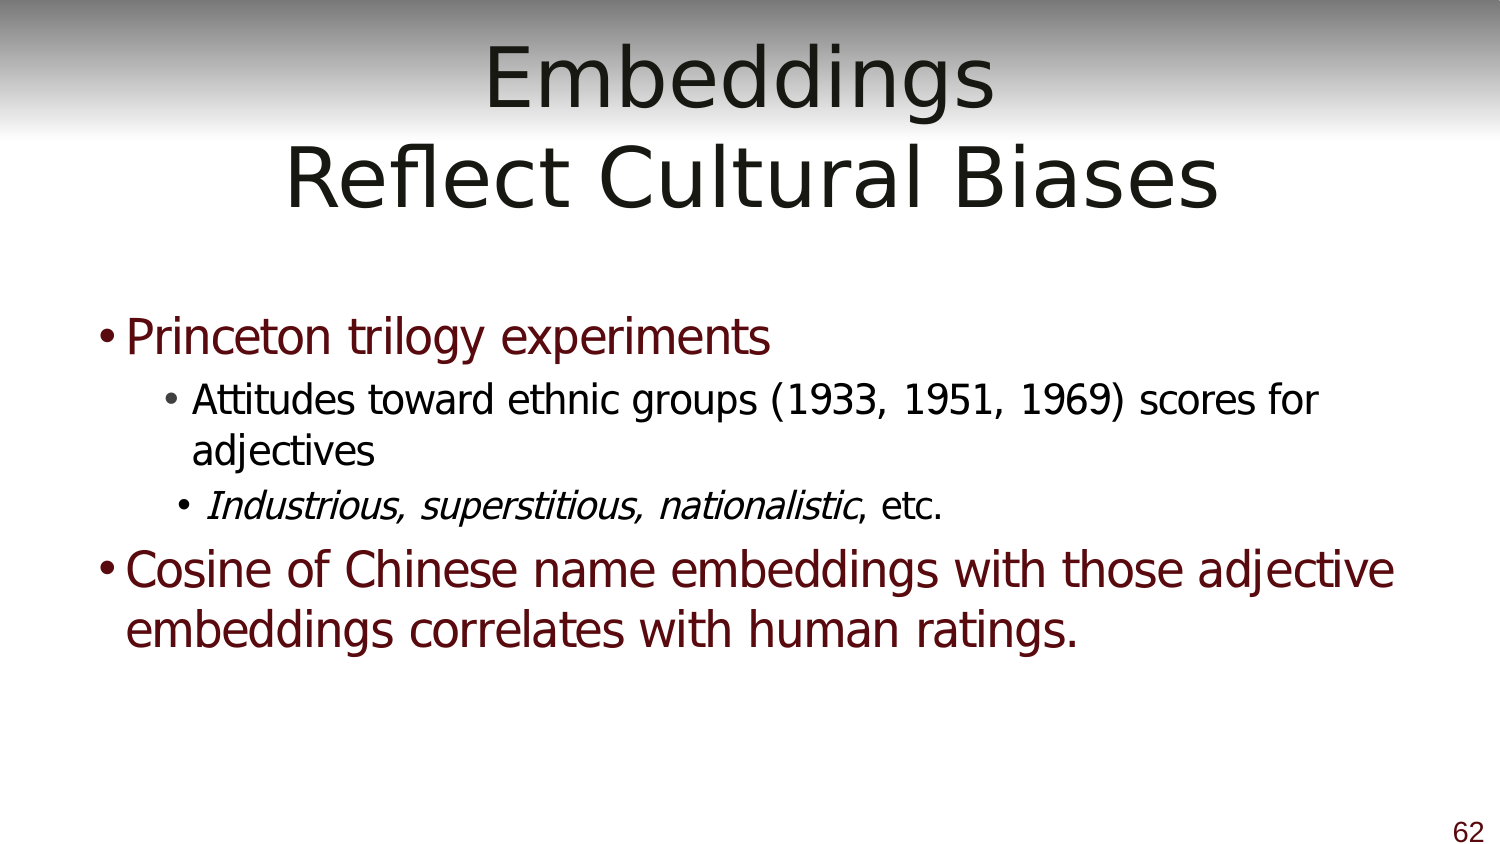

# Embeddings Reflect Cultural Biases
Princeton trilogy experiments
Attitudes toward ethnic groups (1933, 1951, 1969) scores for adjectives
Industrious, superstitious, nationalistic, etc.
Cosine of Chinese name embeddings with those adjective embeddings correlates with human ratings.
62